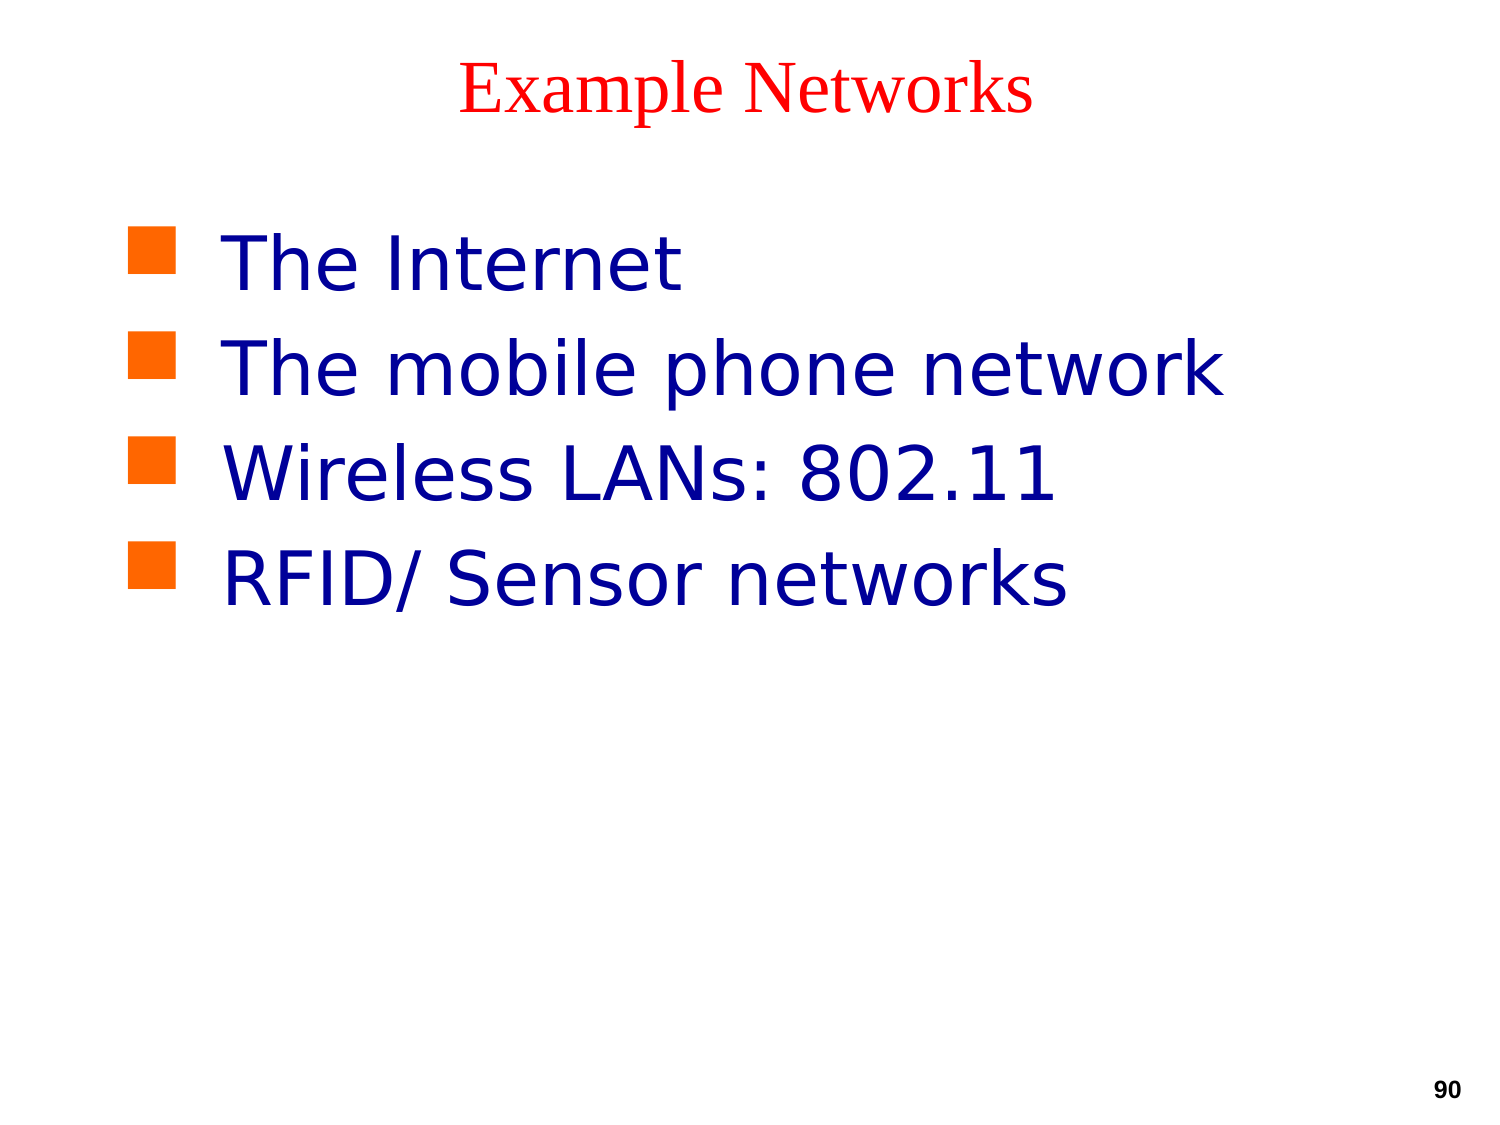

# Example Networks
The Internet
The mobile phone network
Wireless LANs: 802.11
RFID/ Sensor networks